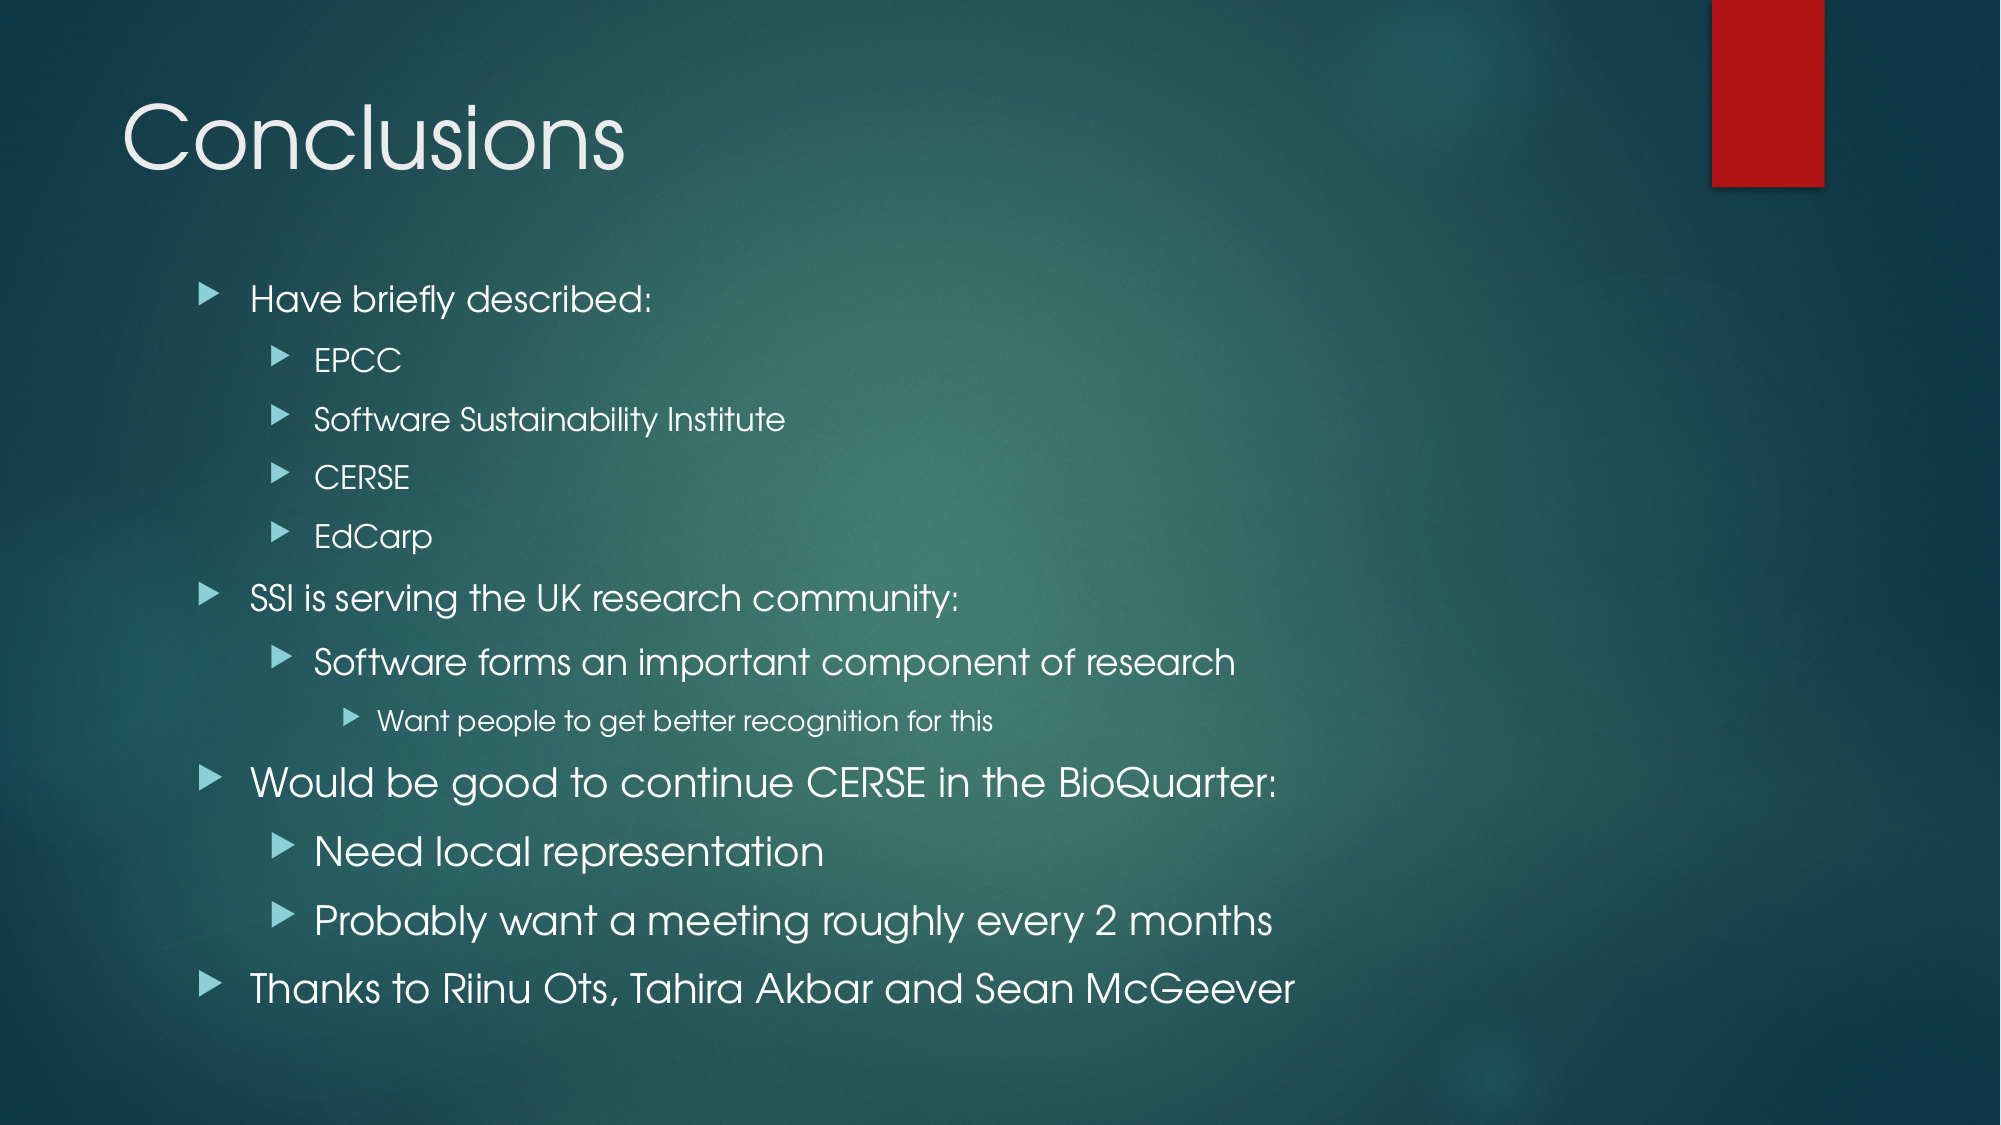

# Conclusions
Have briefly described:
EPCC
Software Sustainability Institute
CERSE
EdCarp
SSI is serving the UK research community:
Software forms an important component of research
Want people to get better recognition for this
Would be good to continue CERSE in the BioQuarter:
Need local representation
Probably want a meeting roughly every 2 months
Thanks to Riinu Ots, Tahira Akbar and Sean McGeever